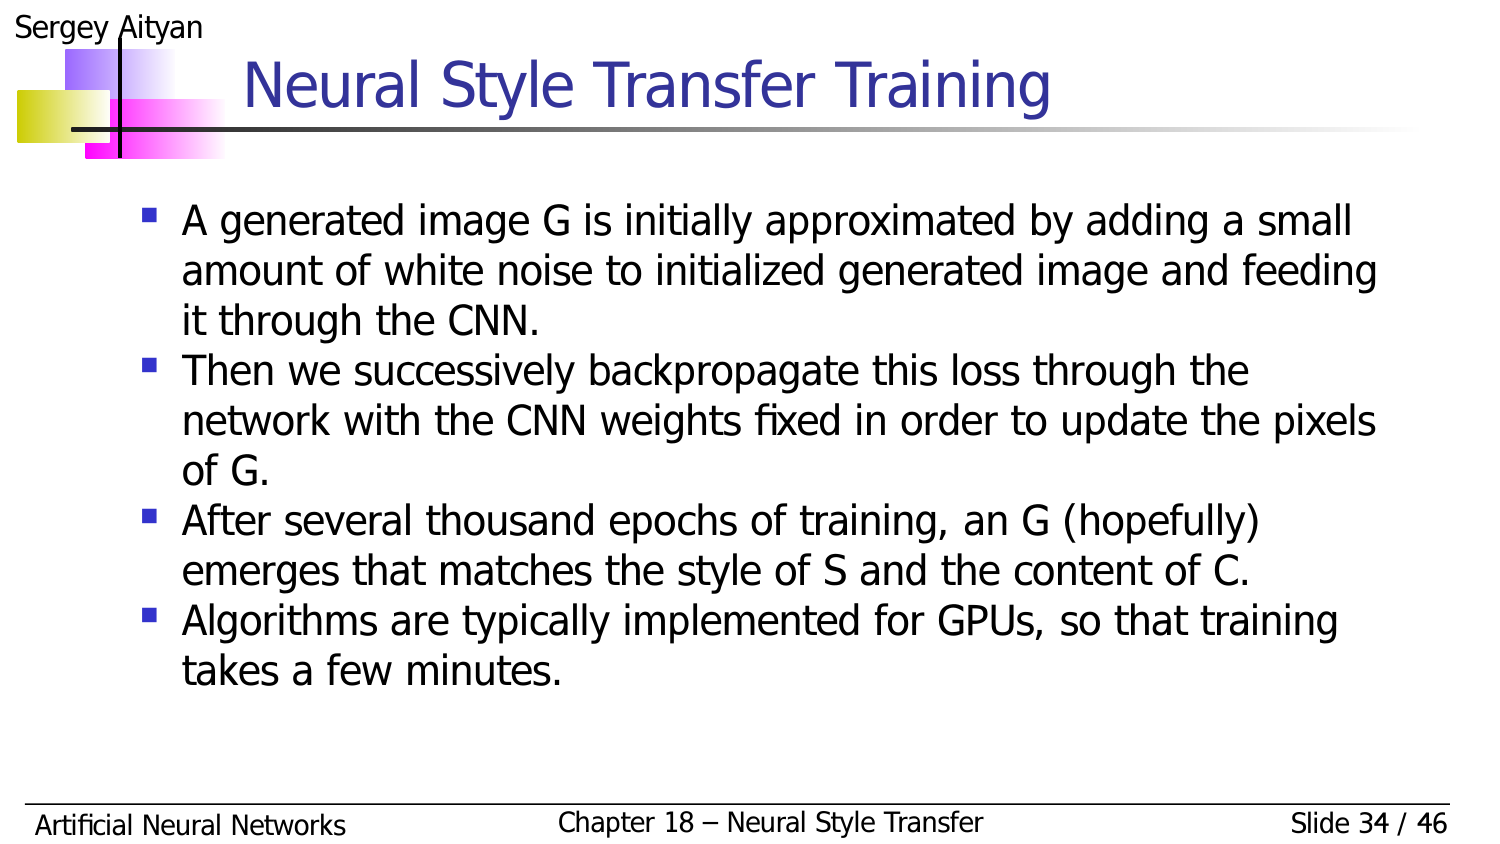

# Neural Style Transfer Training
A generated image G is initially approximated by adding a small amount of white noise to initialized generated image and feeding it through the CNN.
Then we successively backpropagate this loss through the network with the CNN weights fixed in order to update the pixels of G.
After several thousand epochs of training, an G (hopefully) emerges that matches the style of S and the content of C.
Algorithms are typically implemented for GPUs, so that training takes a few minutes.